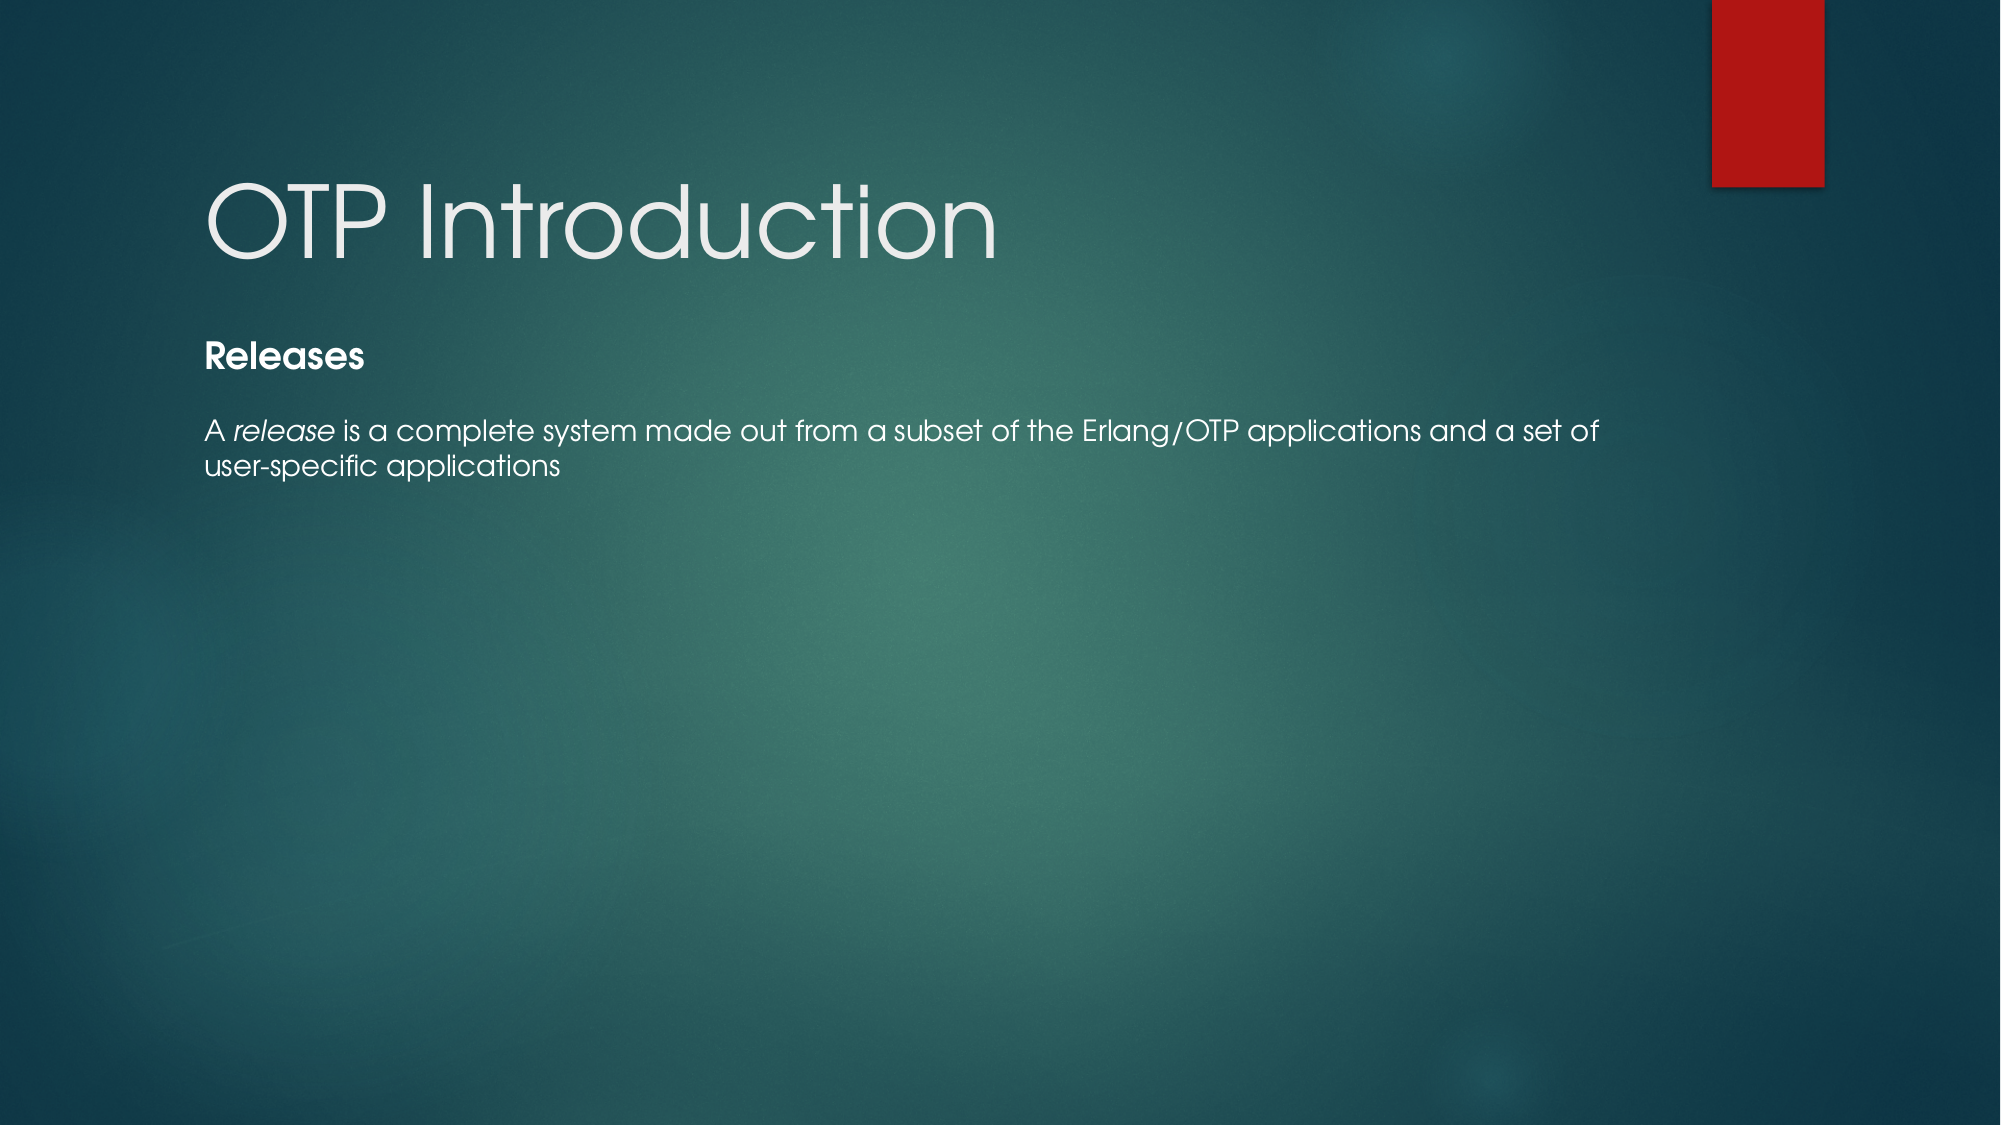

# OTP Introduction

Releases

A release is a complete system made out from a subset of the Erlang/OTP applications and a set of
user-specific applications